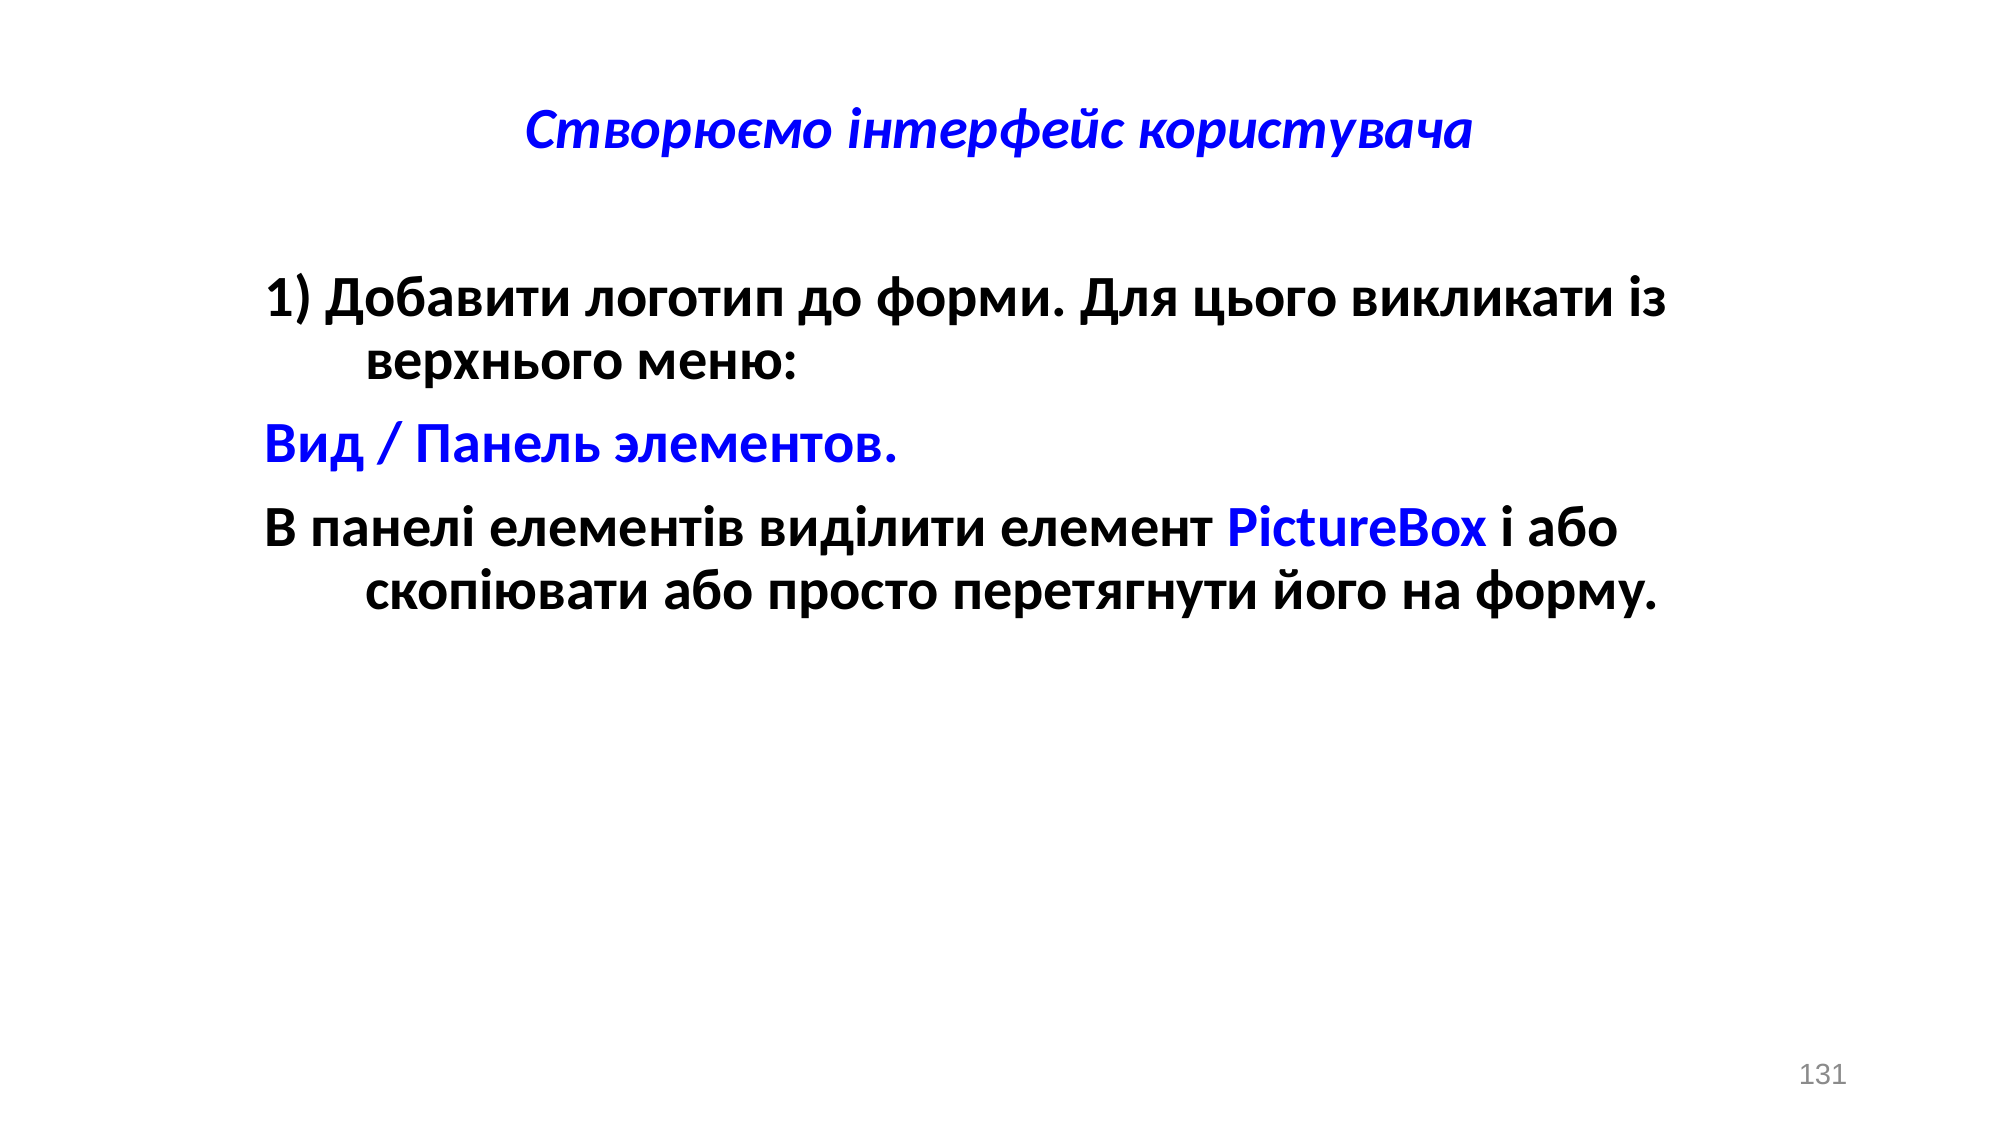

Створюємо інтерфейс користувача

1) Добавити логотип до форми. Для цього викликати із верхнього меню:
Вид / Панель элементов.
В панелі елементів виділити елемент PictureBox і або скопіювати або просто перетягнути його на форму.

131